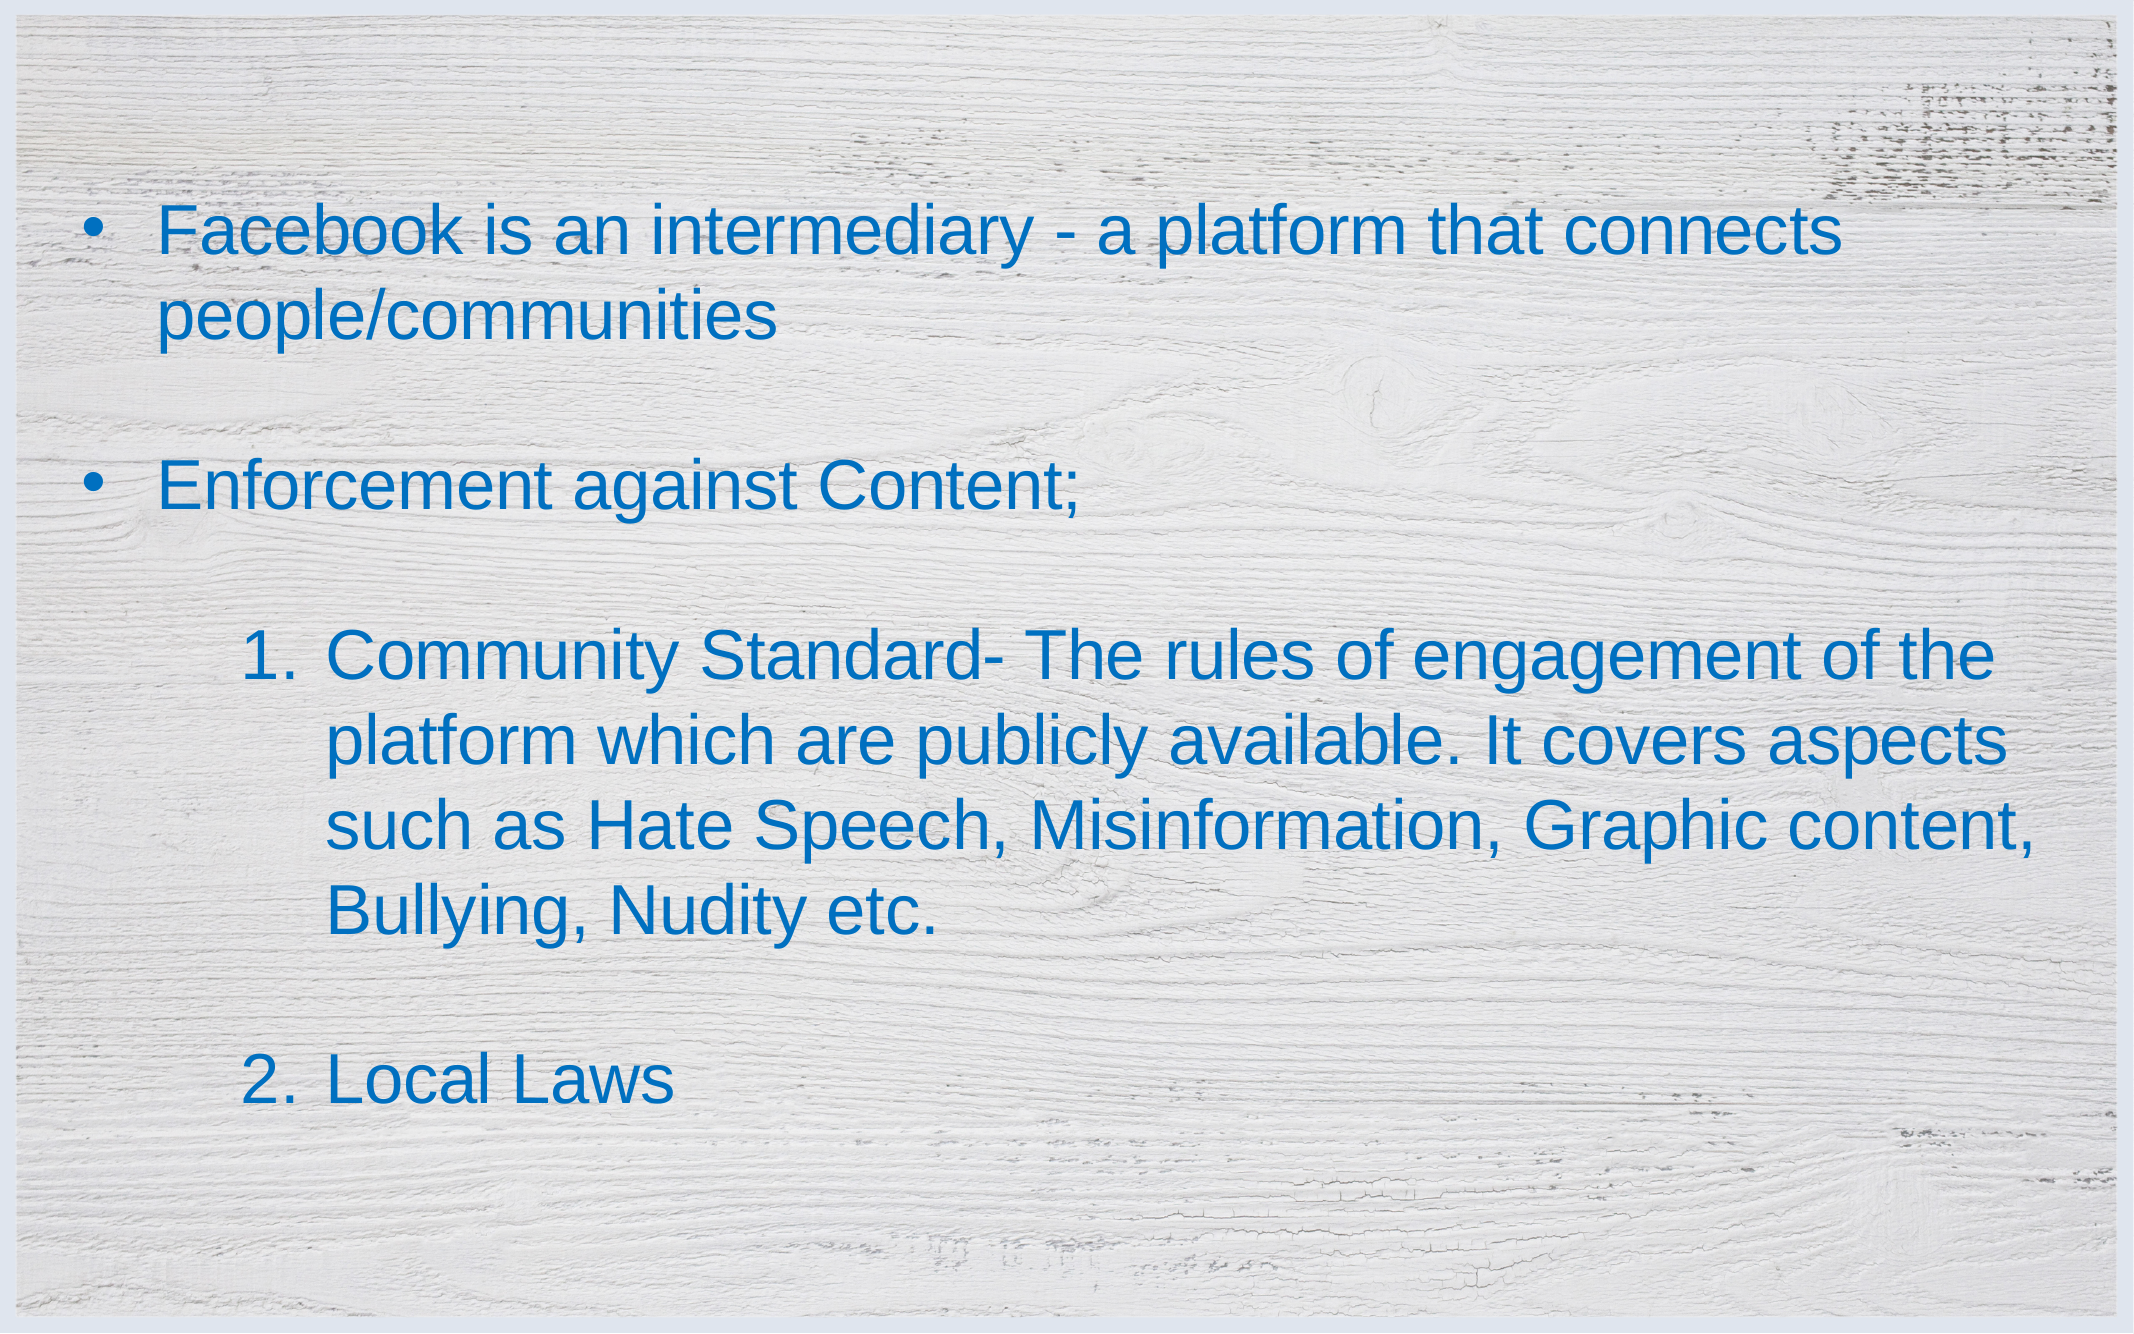

Facebook is an intermediary - a platform that connects people/communities

Enforcement against Content;

Community Standard- The rules of engagement of the platform which are publicly available. It covers aspects such as Hate Speech, Misinformation, Graphic content, Bullying, Nudity etc.

Local Laws